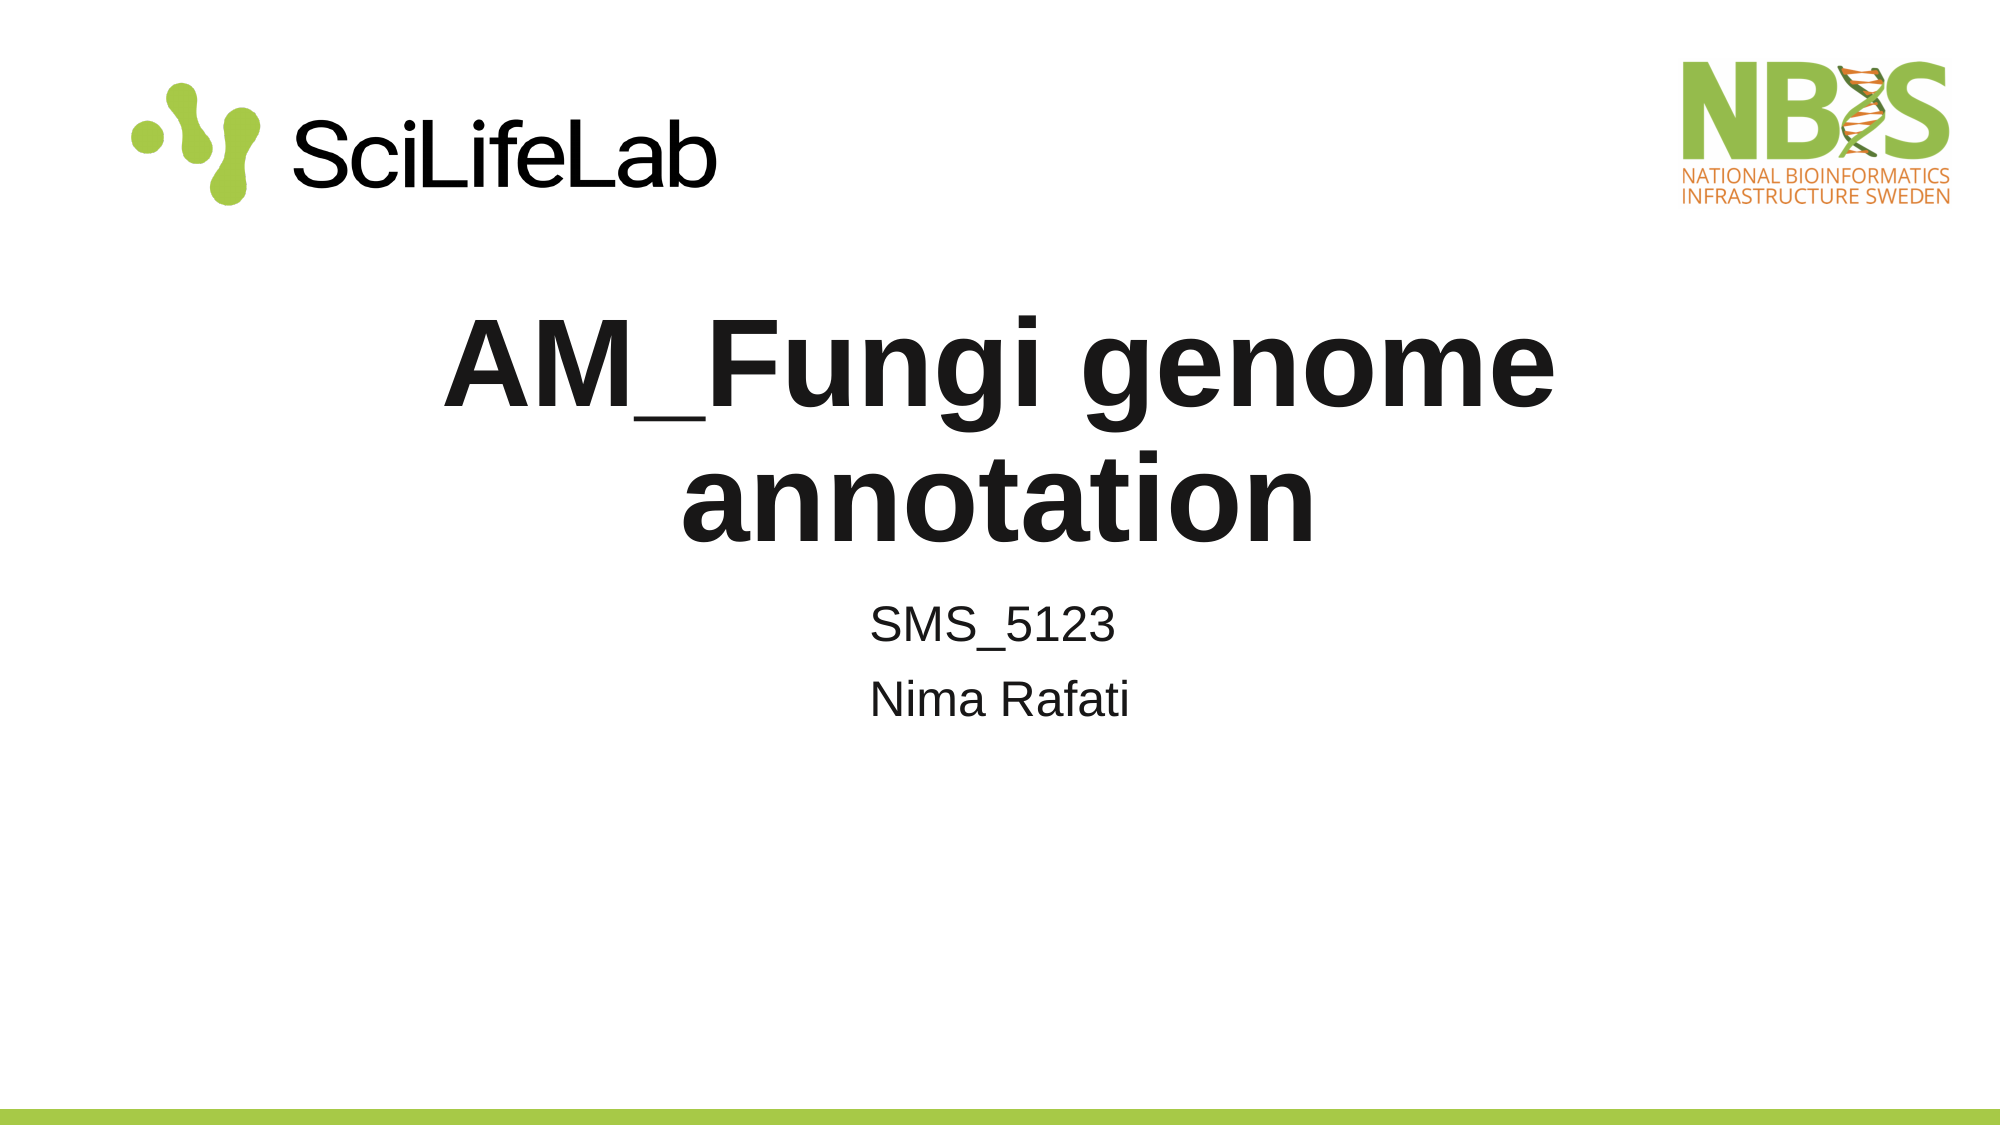

Would you like another layout for your title slide? There’s a number of options that you access via the “Layout” button or the “New slide” arrow.
# AM_Fungi genome annotation
SMS_5123
Nima Rafati